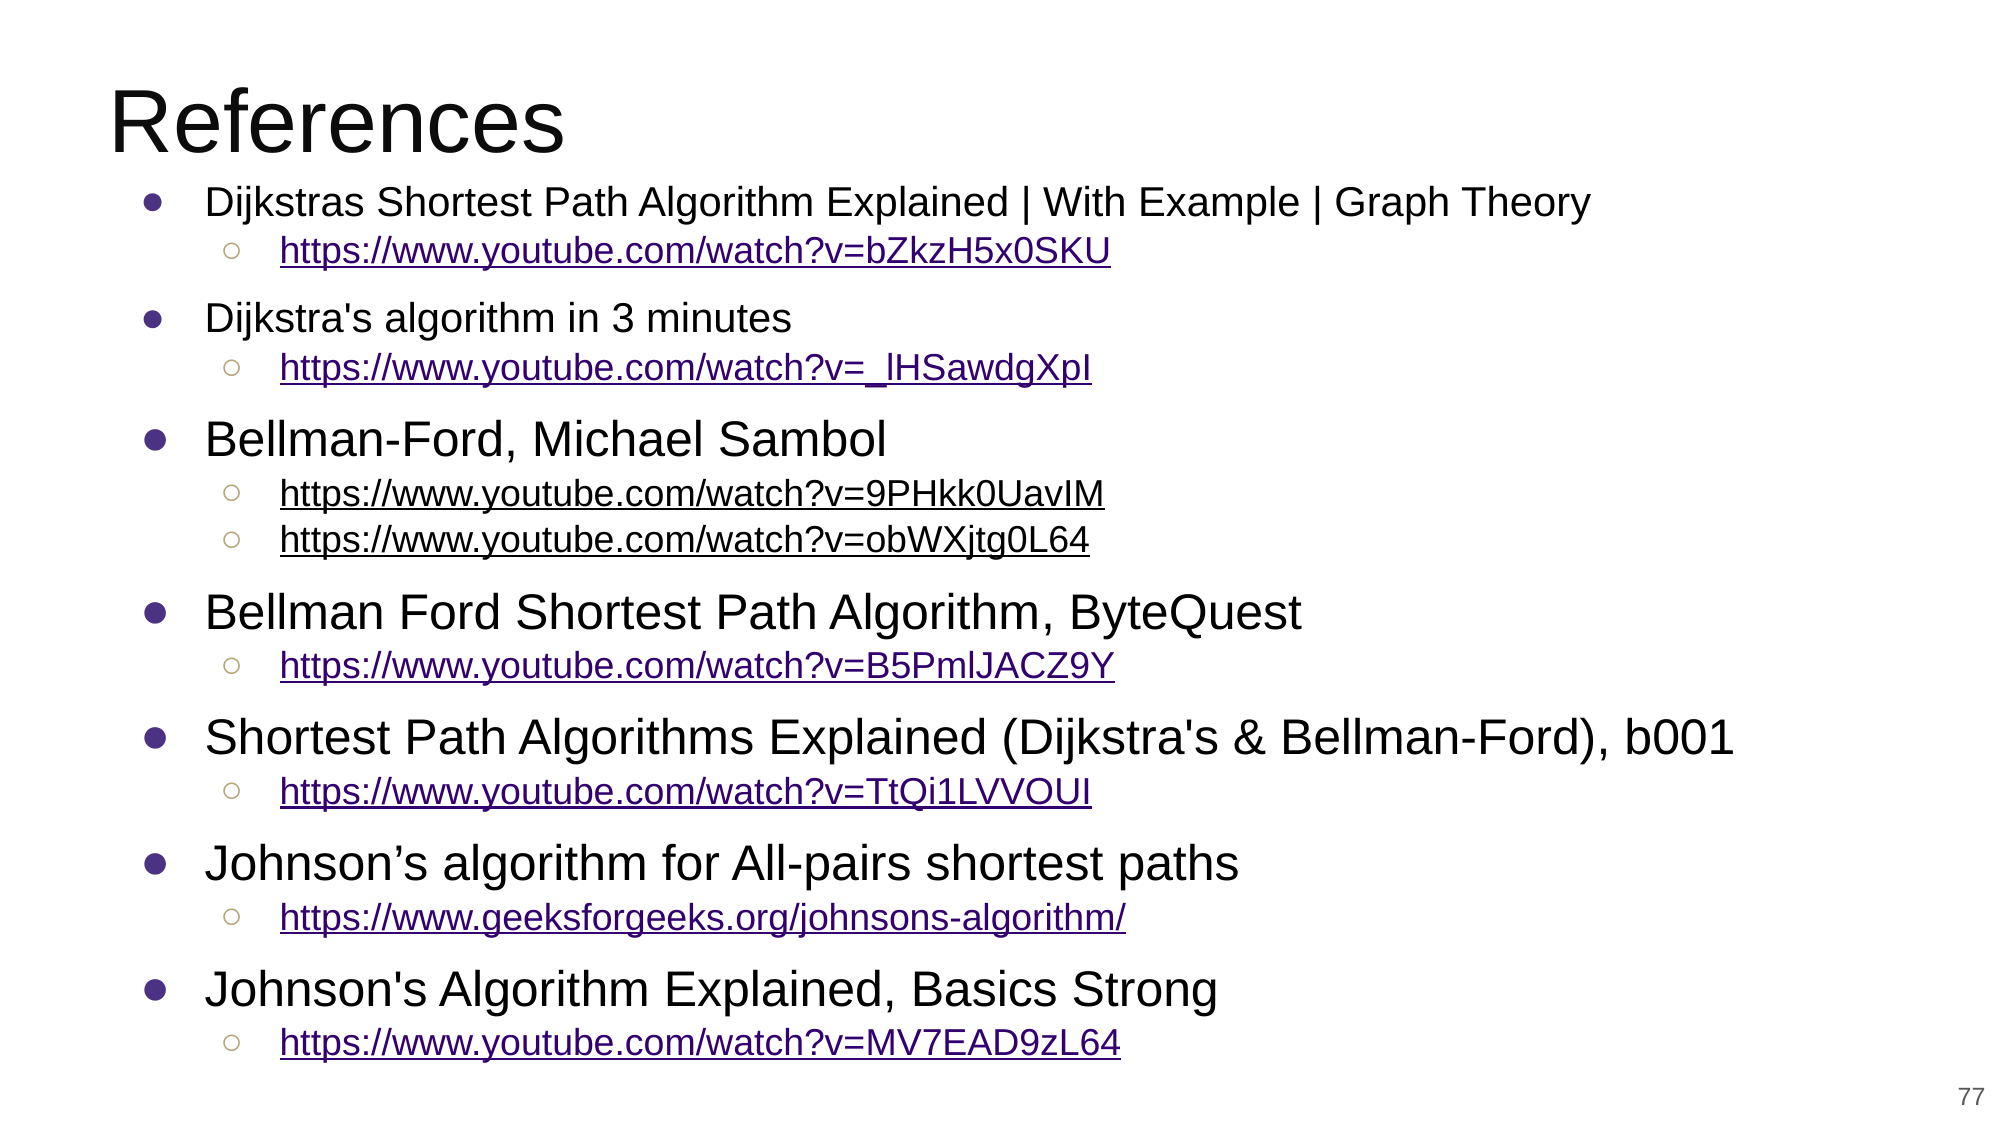

# References
Dijkstras Shortest Path Algorithm Explained | With Example | Graph Theory
https://www.youtube.com/watch?v=bZkzH5x0SKU
Dijkstra's algorithm in 3 minutes
https://www.youtube.com/watch?v=_lHSawdgXpI
Bellman-Ford, Michael Sambol
https://www.youtube.com/watch?v=9PHkk0UavIM
https://www.youtube.com/watch?v=obWXjtg0L64
Bellman Ford Shortest Path Algorithm, ByteQuest
https://www.youtube.com/watch?v=B5PmlJACZ9Y
Shortest Path Algorithms Explained (Dijkstra's & Bellman-Ford), b001
https://www.youtube.com/watch?v=TtQi1LVVOUI
Johnson’s algorithm for All-pairs shortest paths
https://www.geeksforgeeks.org/johnsons-algorithm/
Johnson's Algorithm Explained, Basics Strong
https://www.youtube.com/watch?v=MV7EAD9zL64